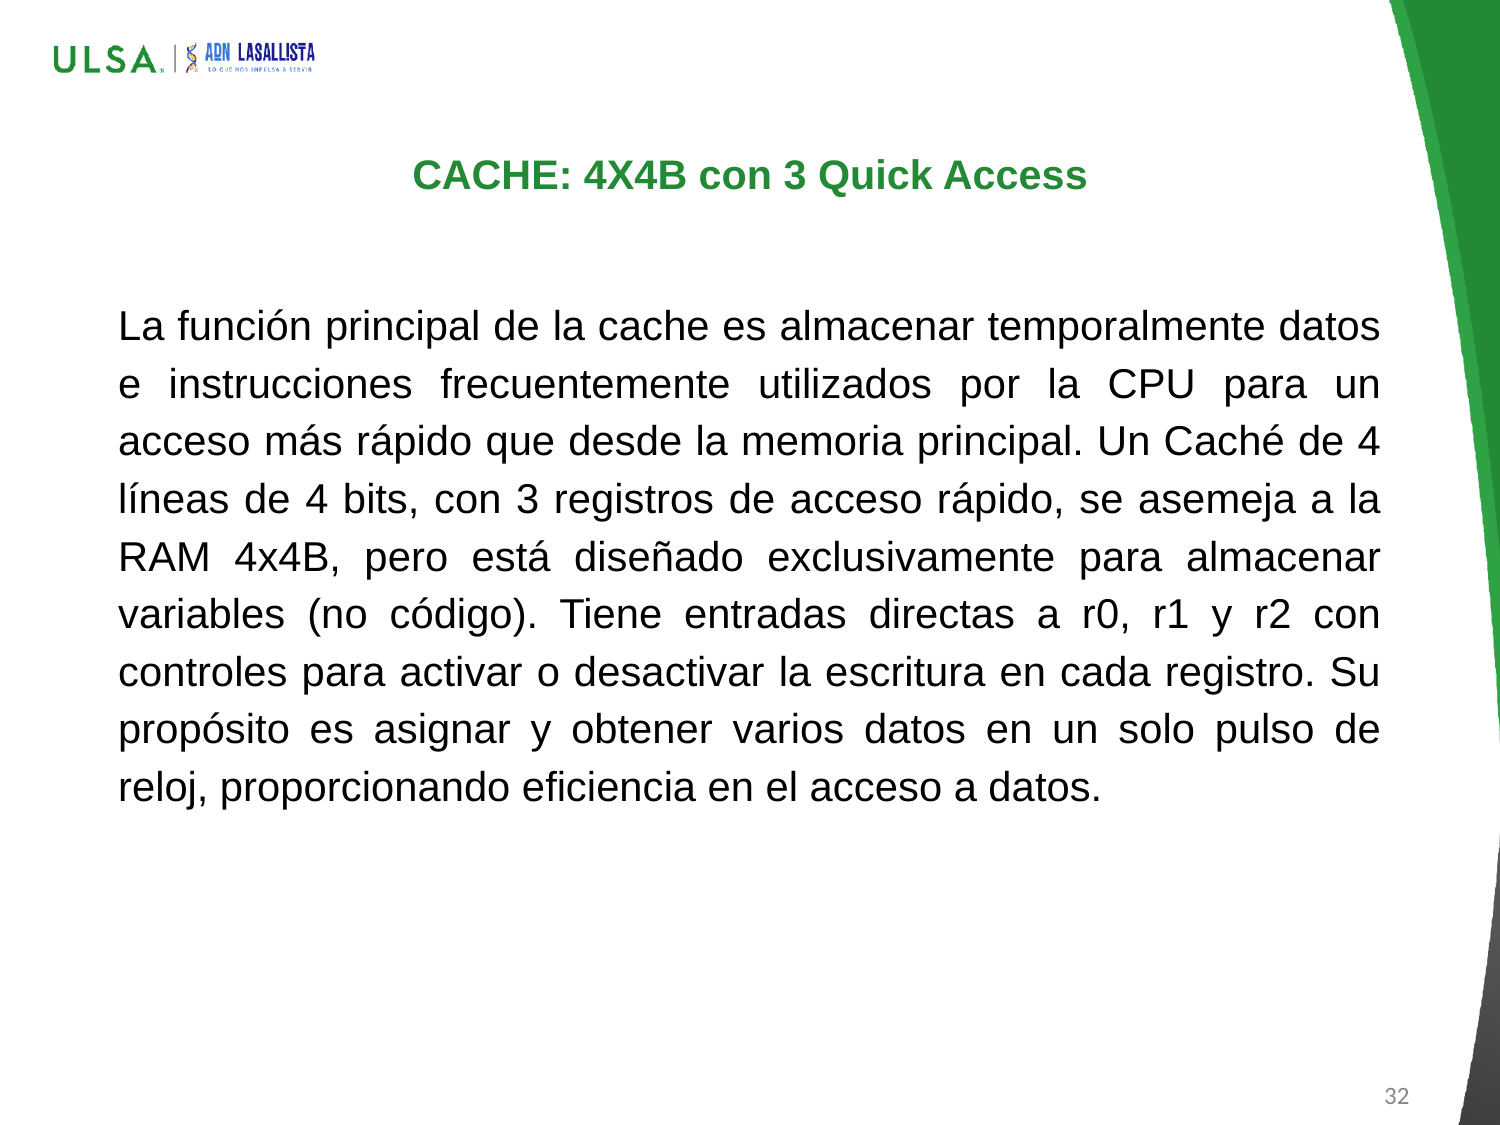

# CACHE: 4X4B con 3 Quick Access
La función principal de la cache es almacenar temporalmente datos e instrucciones frecuentemente utilizados por la CPU para un acceso más rápido que desde la memoria principal. Un Caché de 4 líneas de 4 bits, con 3 registros de acceso rápido, se asemeja a la RAM 4x4B, pero está diseñado exclusivamente para almacenar variables (no código). Tiene entradas directas a r0, r1 y r2 con controles para activar o desactivar la escritura en cada registro. Su propósito es asignar y obtener varios datos en un solo pulso de reloj, proporcionando eficiencia en el acceso a datos.
32